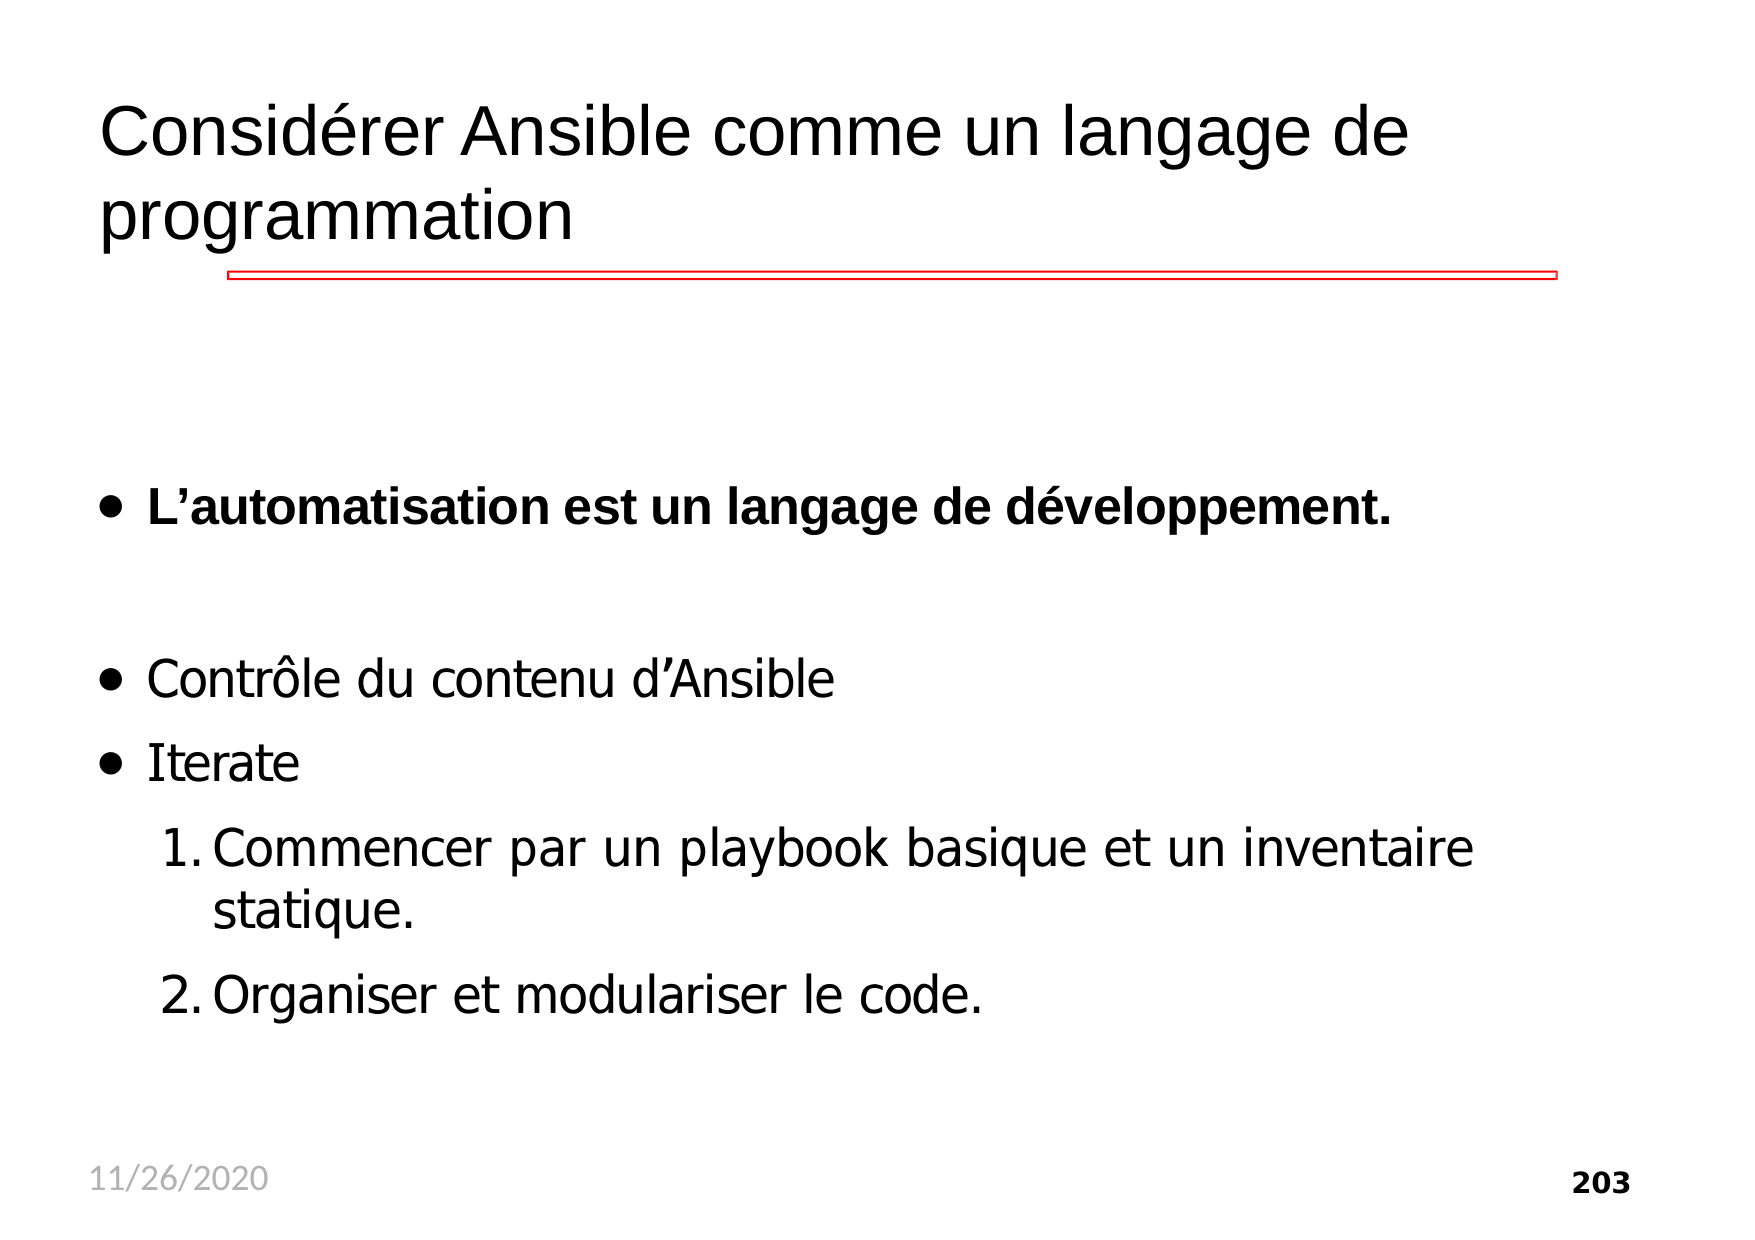

# Considérer Ansible comme un langage de programmation
L’automatisation est un langage de développement.

Contrôle du contenu d’Ansible
Iterate
Commencer par un playbook basique et un inventaire statique.
Organiser et modulariser le code.
11/26/2020
203